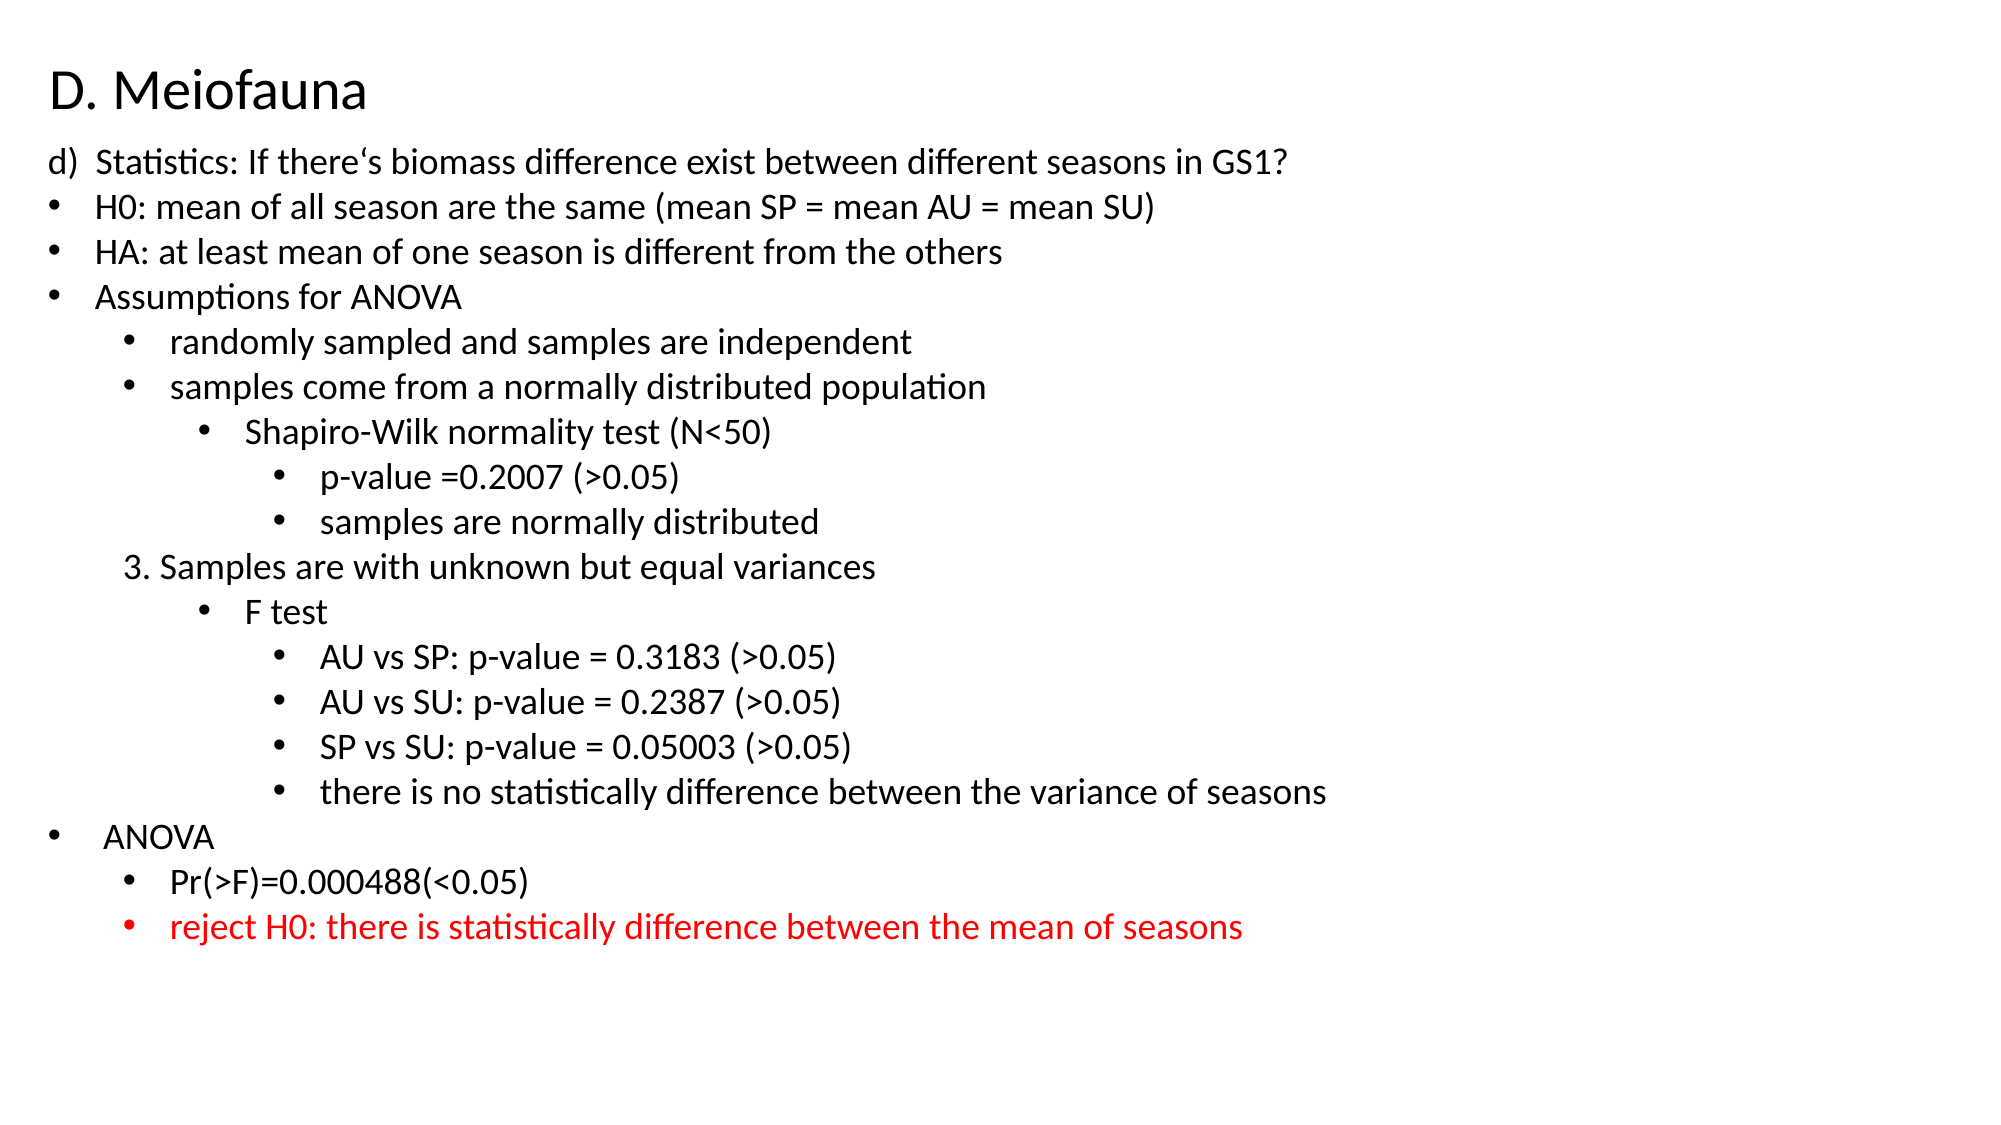

D. Meiofauna
d)  Statistics: If there‘s biomass difference exist between different seasons in GS1?
H0: mean of all season are the same (mean SP = mean AU = mean SU)
HA: at least mean of one season is different from the others
Assumptions for ANOVA
randomly sampled and samples are independent
samples come from a normally distributed population
Shapiro-Wilk normality test (N<50)
p-value =0.2007 (>0.05)
samples are normally distributed
3. Samples are with unknown but equal variances
F test
AU vs SP: p-value = 0.3183 (>0.05)
AU vs SU: p-value = 0.2387 (>0.05)
SP vs SU: p-value = 0.05003 (>0.05)
there is no statistically difference between the variance of seasons
 ANOVA
Pr(>F)=0.000488(<0.05)
reject H0: there is statistically difference between the mean of seasons